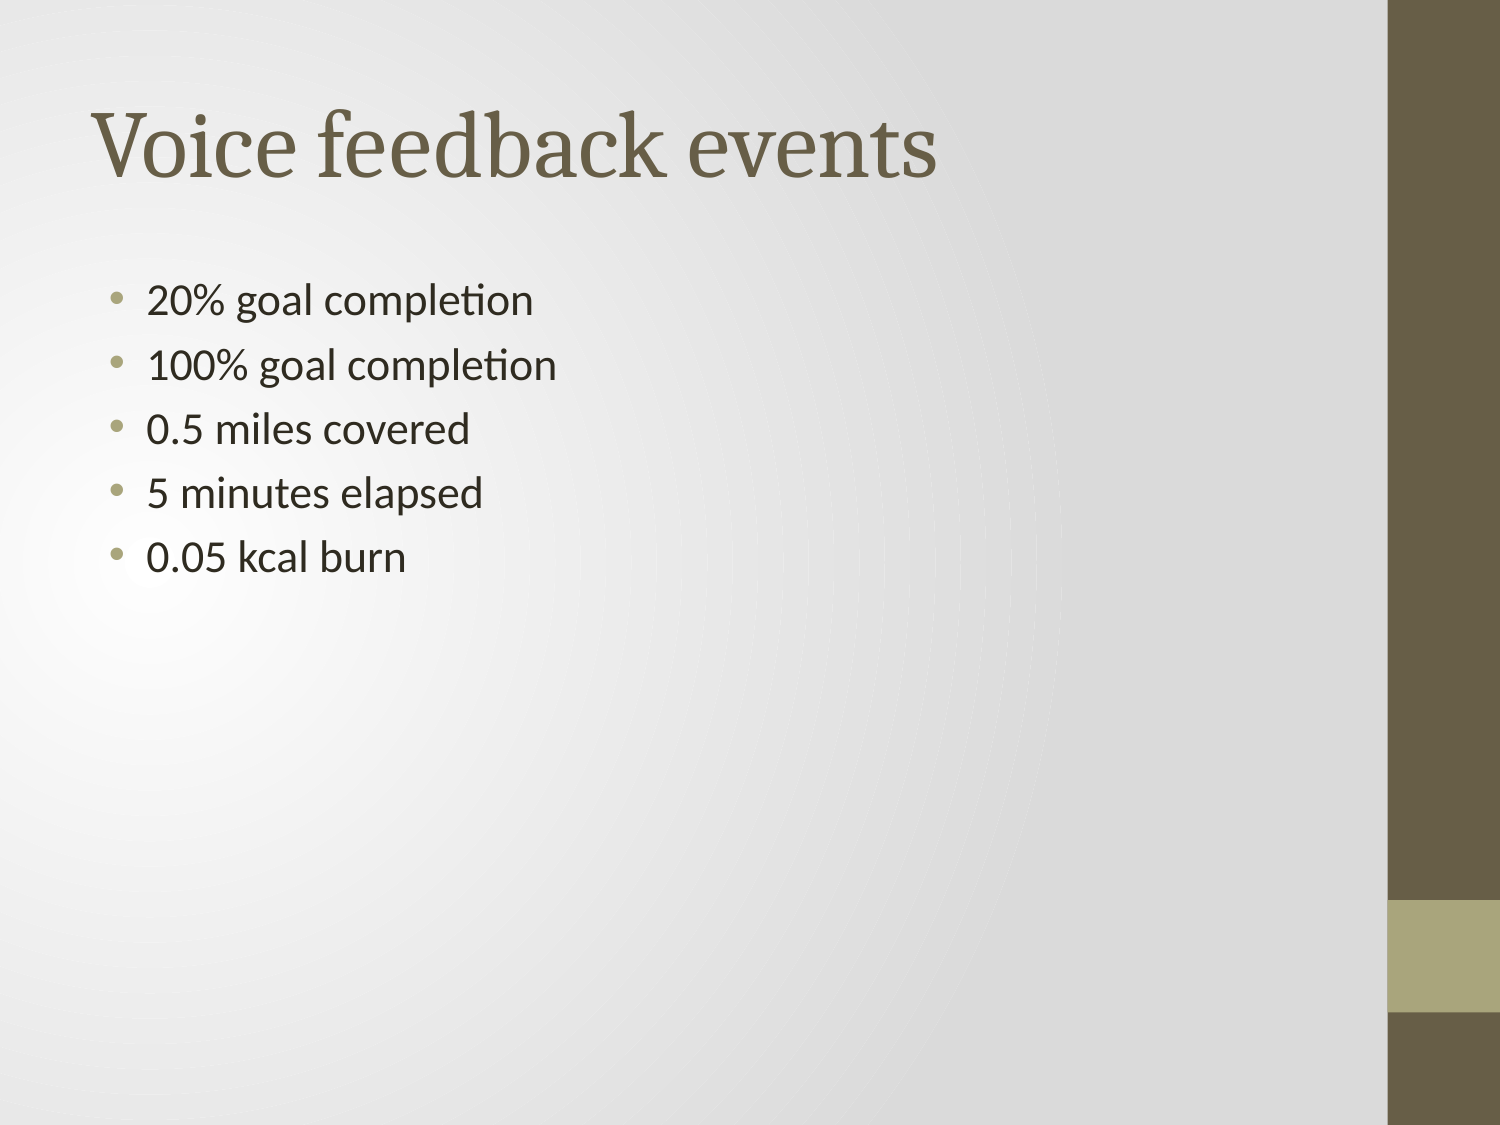

# Voice feedback events
20% goal completion
100% goal completion
0.5 miles covered
5 minutes elapsed
0.05 kcal burn